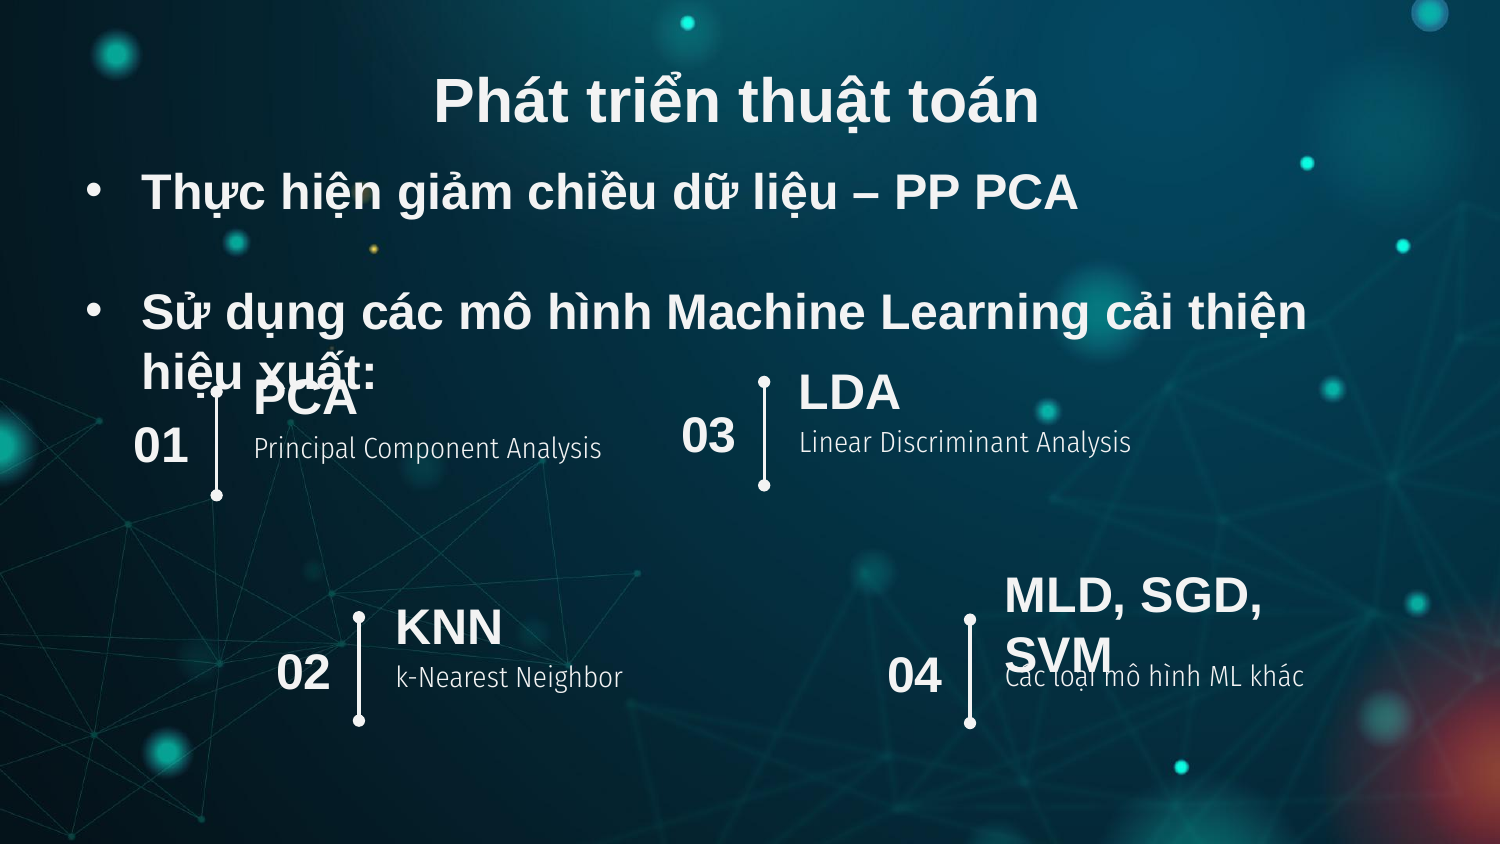

Phát triển thuật toán
Thực hiện giảm chiều dữ liệu – PP PCA

Sử dụng các mô hình Machine Learning cải thiện hiệu xuất:
LDA
PCA
03
01
Linear Discriminant Analysis
Principal Component Analysis
MLD, SGD, SVM
# KNN
02
04
Các loại mô hình ML khác
k-Nearest Neighbor